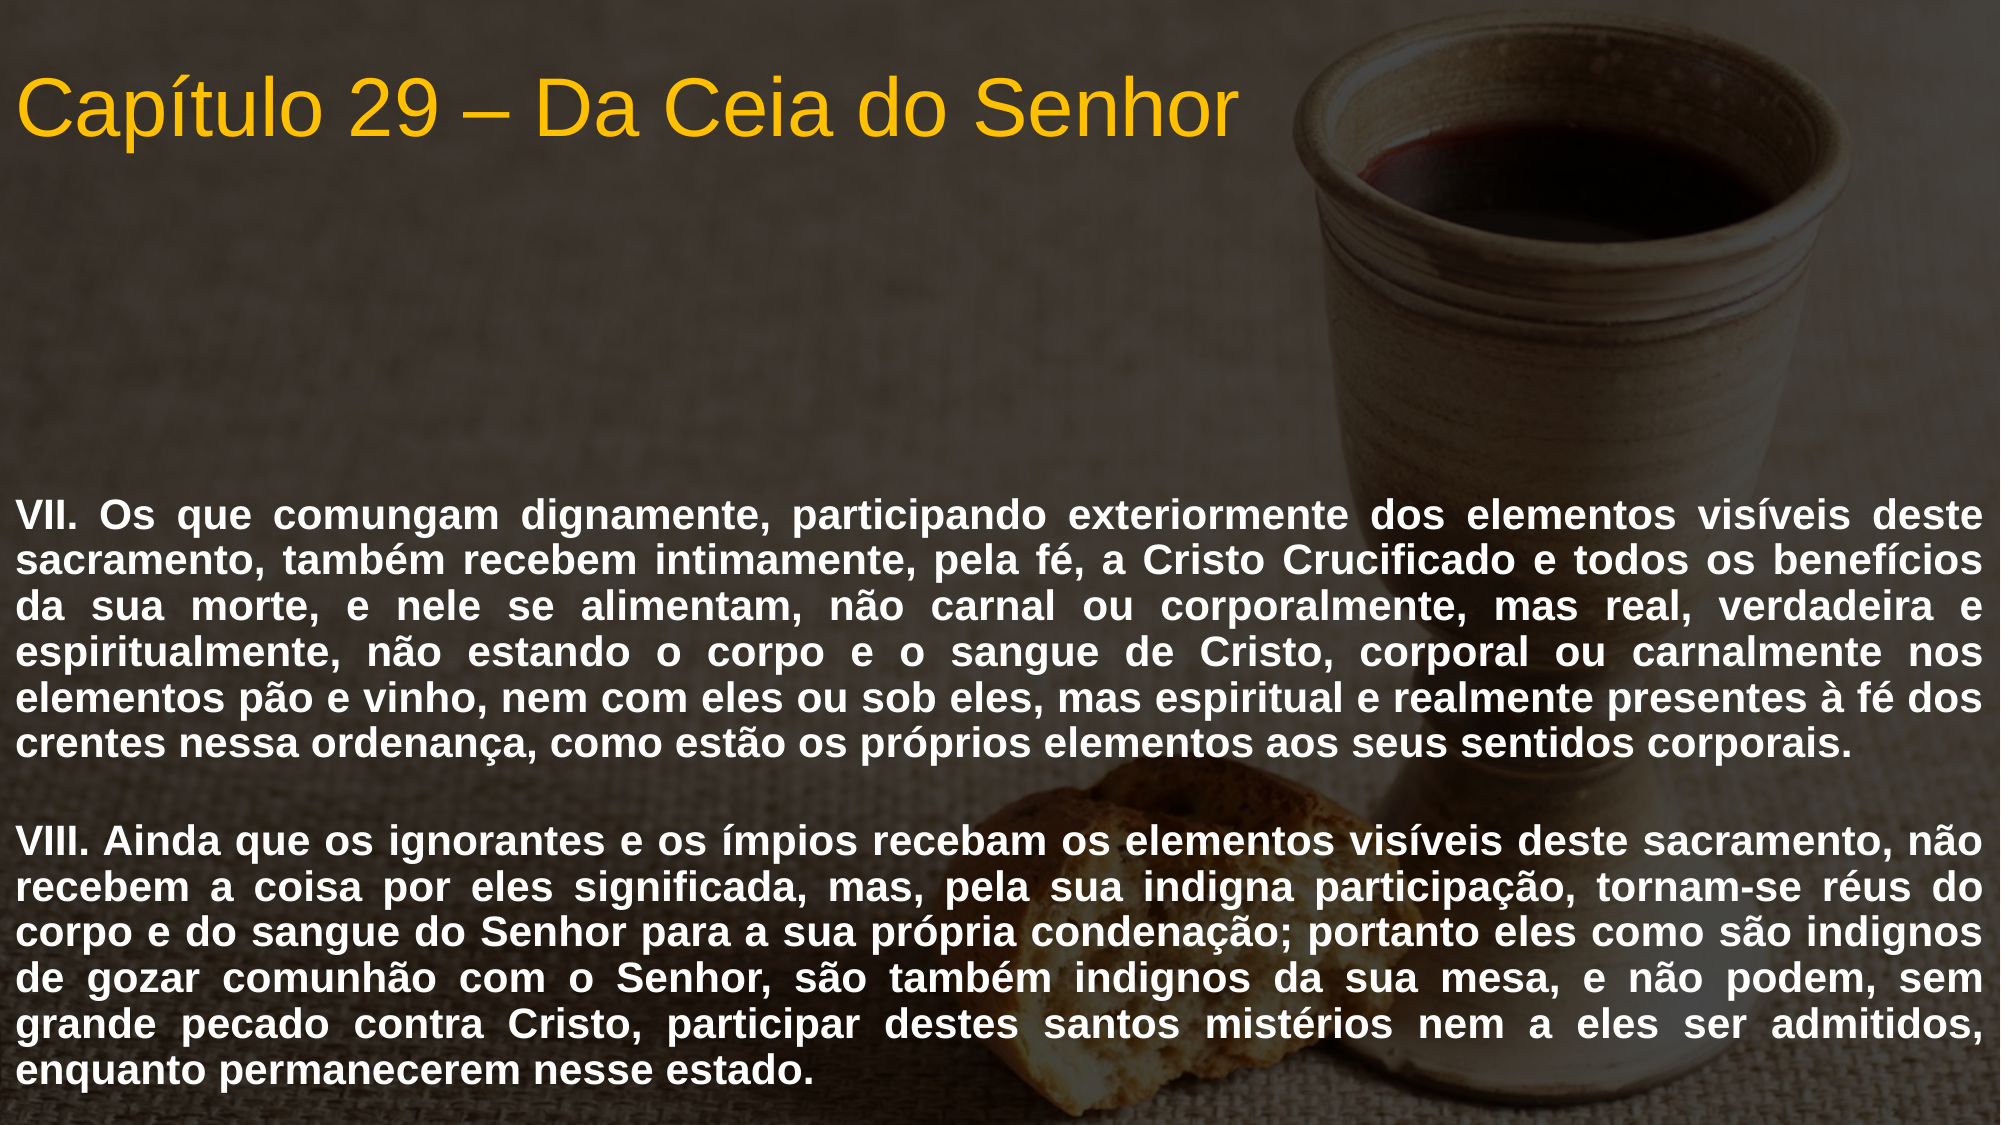

# Capítulo 29 – Da Ceia do Senhor
VII. Os que comungam dignamente, participando exteriormente dos elementos visíveis deste sacramento, também recebem intimamente, pela fé, a Cristo Crucificado e todos os benefícios da sua morte, e nele se alimentam, não carnal ou corporalmente, mas real, verdadeira e espiritualmente, não estando o corpo e o sangue de Cristo, corporal ou carnalmente nos elementos pão e vinho, nem com eles ou sob eles, mas espiritual e realmente presentes à fé dos crentes nessa ordenança, como estão os próprios elementos aos seus sentidos corporais.

VIII. Ainda que os ignorantes e os ímpios recebam os elementos visíveis deste sacramento, não recebem a coisa por eles significada, mas, pela sua indigna participação, tornam-se réus do corpo e do sangue do Senhor para a sua própria condenação; portanto eles como são indignos de gozar comunhão com o Senhor, são também indignos da sua mesa, e não podem, sem grande pecado contra Cristo, participar destes santos mistérios nem a eles ser admitidos, enquanto permanecerem nesse estado.